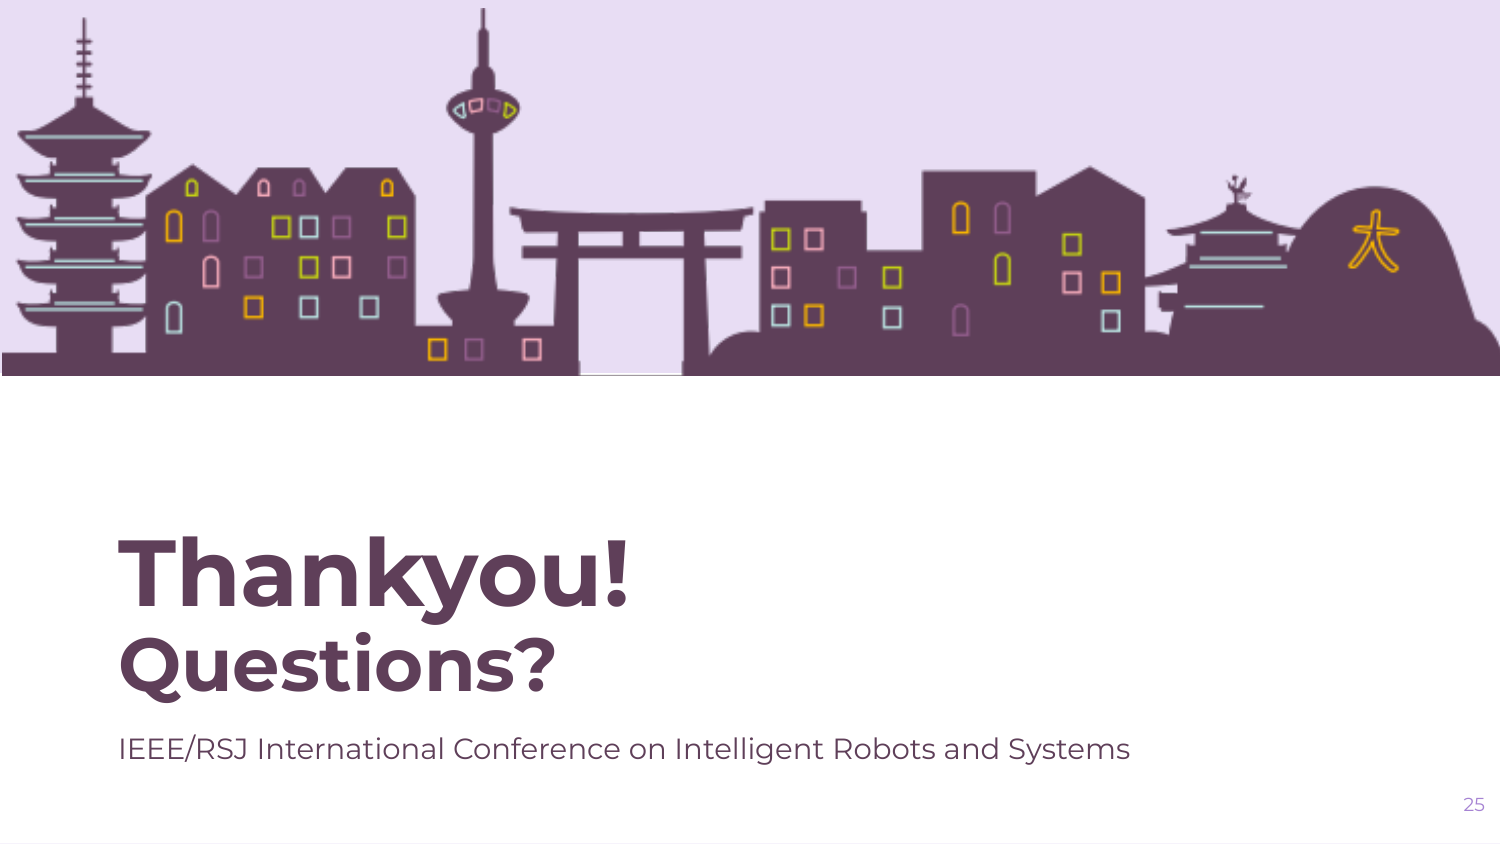

# Thankyou! Questions?
IEEE/RSJ International Conference on Intelligent Robots and Systems
25